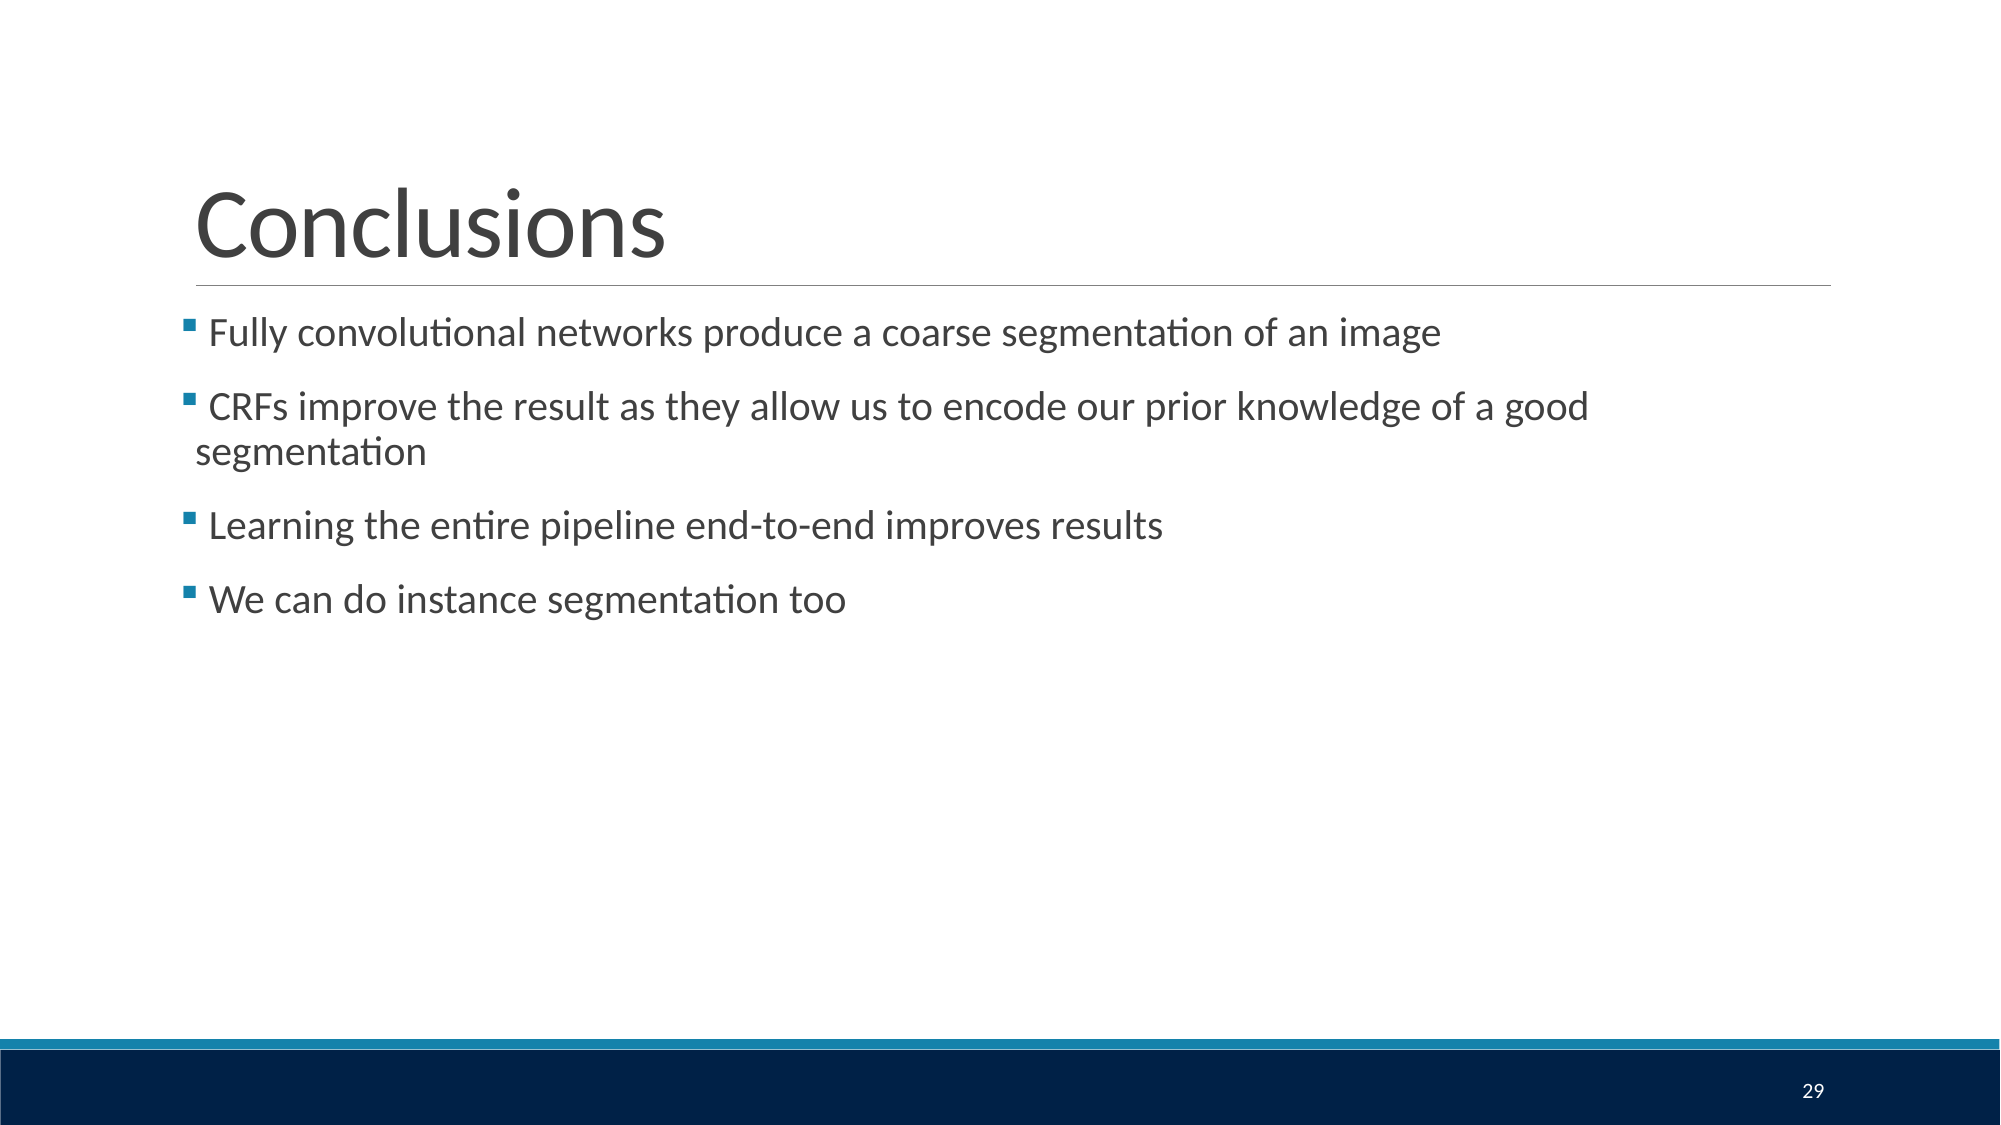

# Conclusions
 Fully convolutional networks produce a coarse segmentation of an image
 CRFs improve the result as they allow us to encode our prior knowledge of a good segmentation
 Learning the entire pipeline end-to-end improves results
 We can do instance segmentation too

29